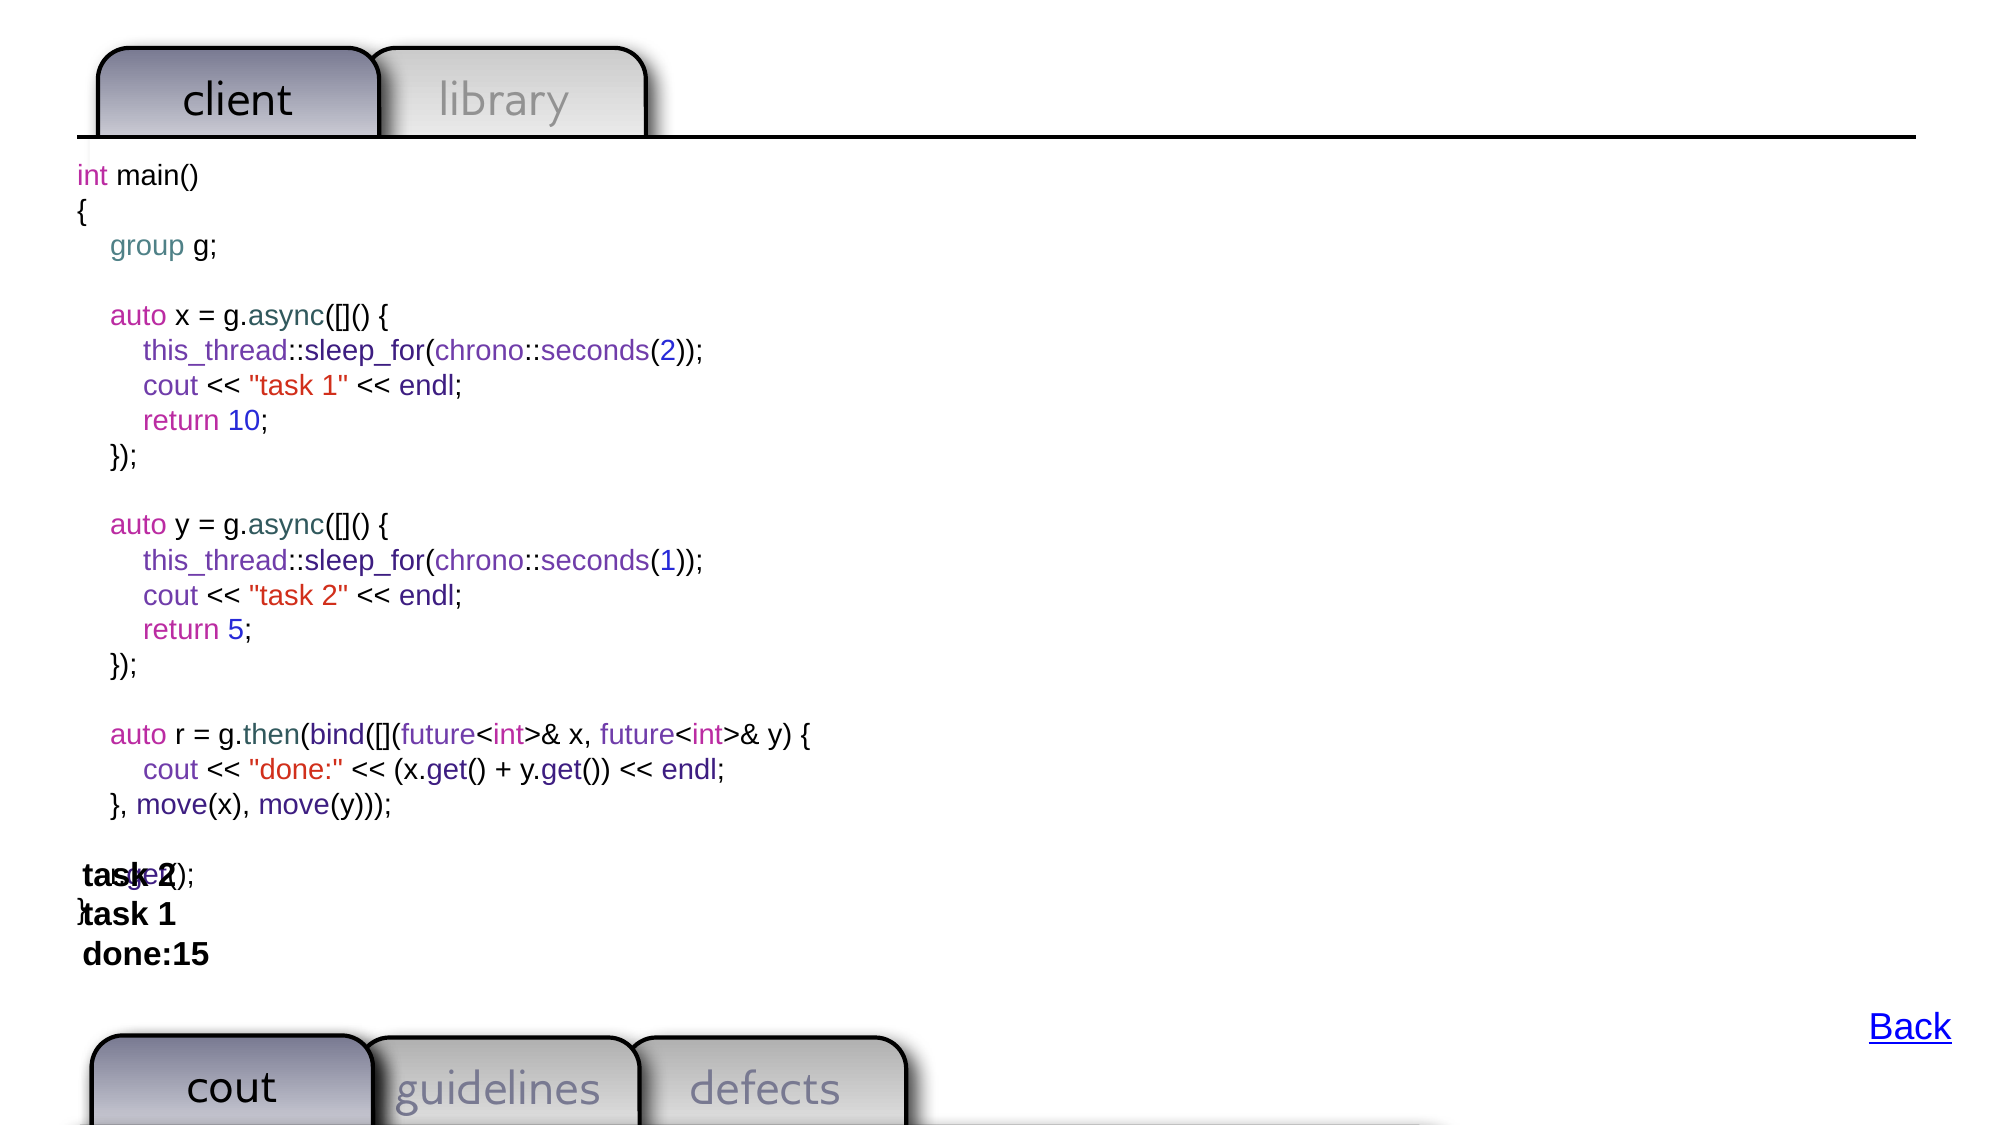

int main()
{
    group g;

    auto x = g.async([]() {
        this_thread::sleep_for(chrono::seconds(2));
        cout << "task 1" << endl;
        return 10;
    });

    auto y = g.async([]() {
        this_thread::sleep_for(chrono::seconds(1));
        cout << "task 2" << endl;
        return 5;
    });

    auto r = g.then(bind([](future<int>& x, future<int>& y) {
        cout << "done:" << (x.get() + y.get()) << endl;
    }, move(x), move(y)));

    r.get();
}
task 2
task 1
done:15
Back
cout